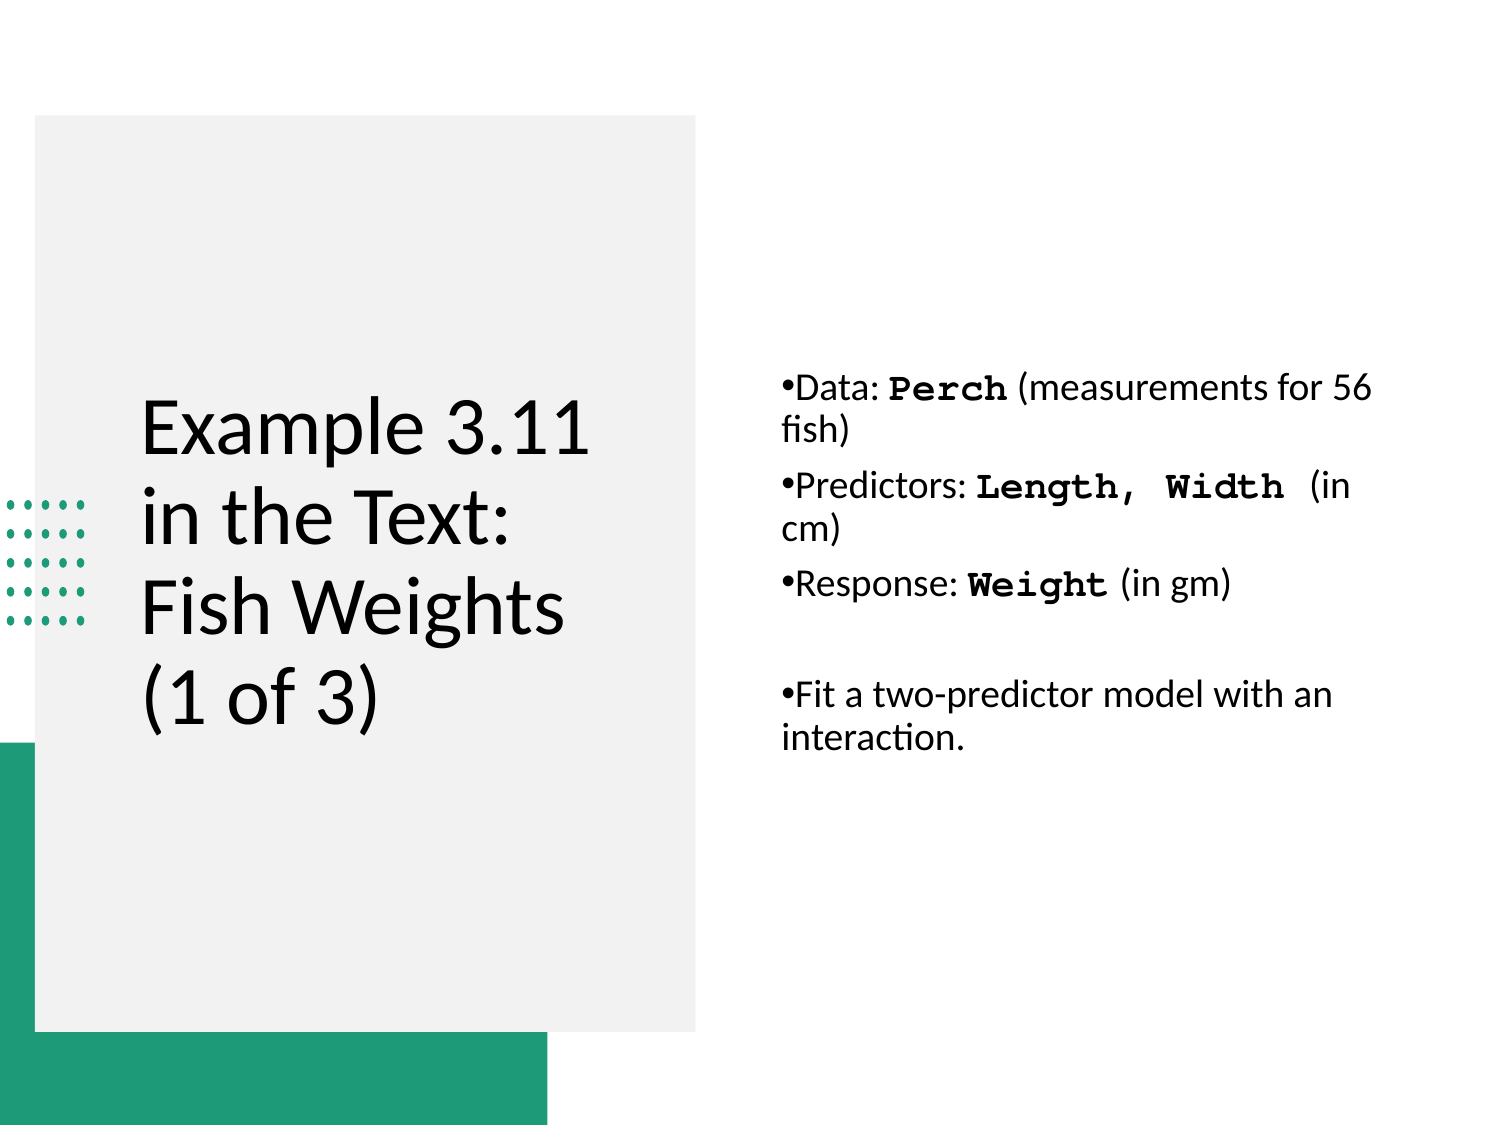

Data: Perch (measurements for 56 fish)
Predictors: Length, Width (in cm)
Response: Weight (in gm)

Fit a two-predictor model with an interaction.
# Example 3.11 in the Text: Fish Weights (1 of 3)